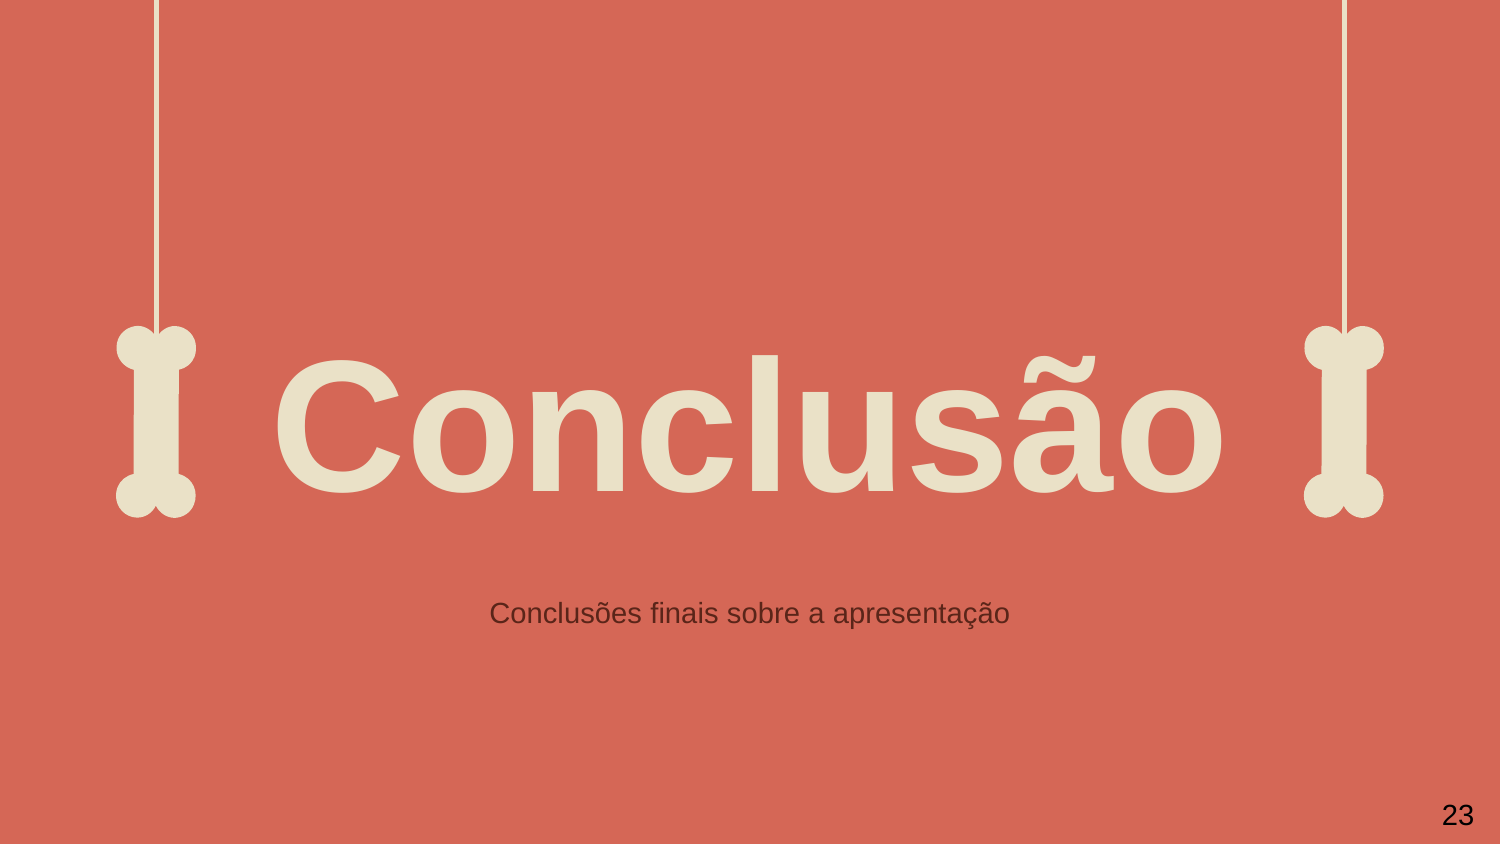

# Conclusão
Conclusões finais sobre a apresentação
23